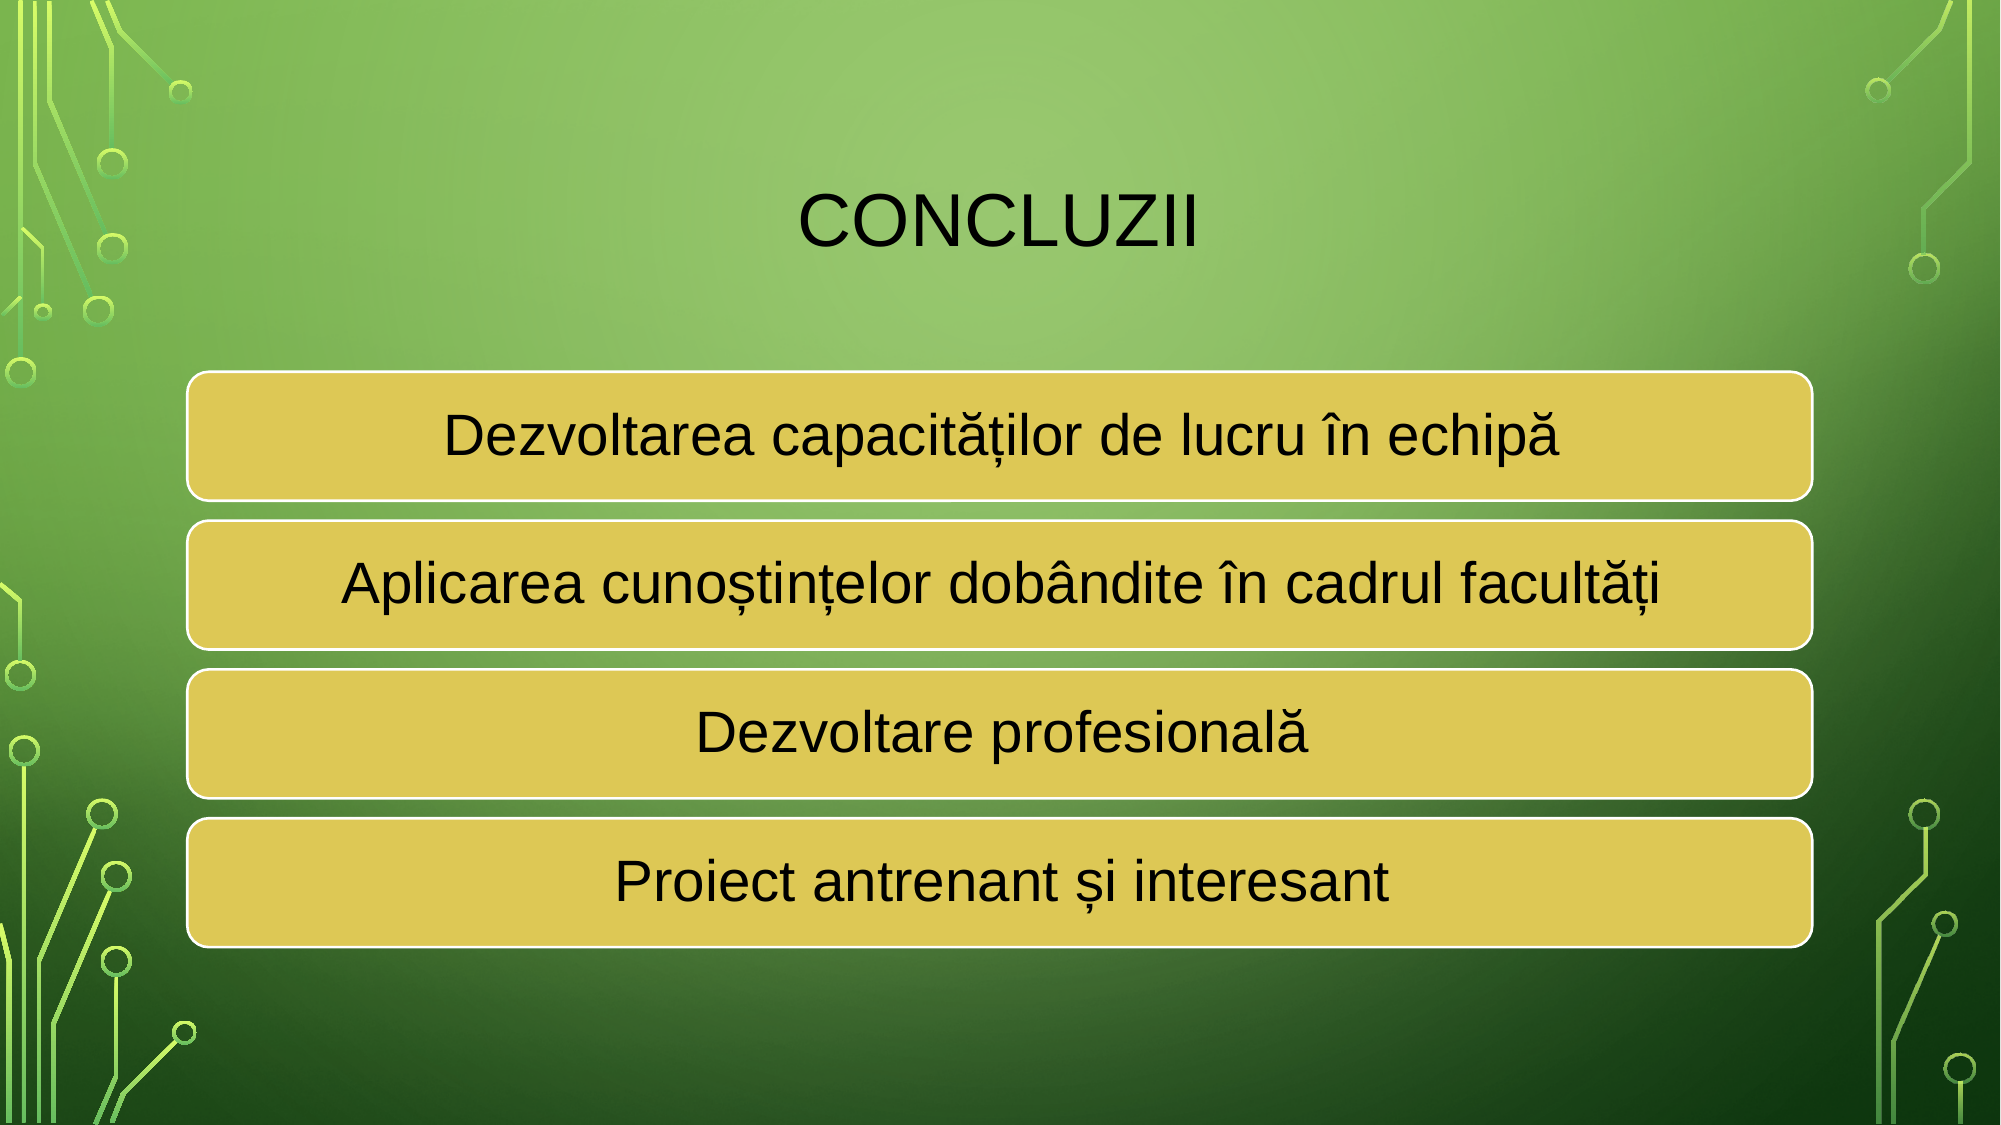

# Concluzii
Dezvoltarea capacităților de lucru în echipă
Aplicarea cunoștințelor dobândite în cadrul facultăți
Dezvoltare profesională
Proiect antrenant și interesant